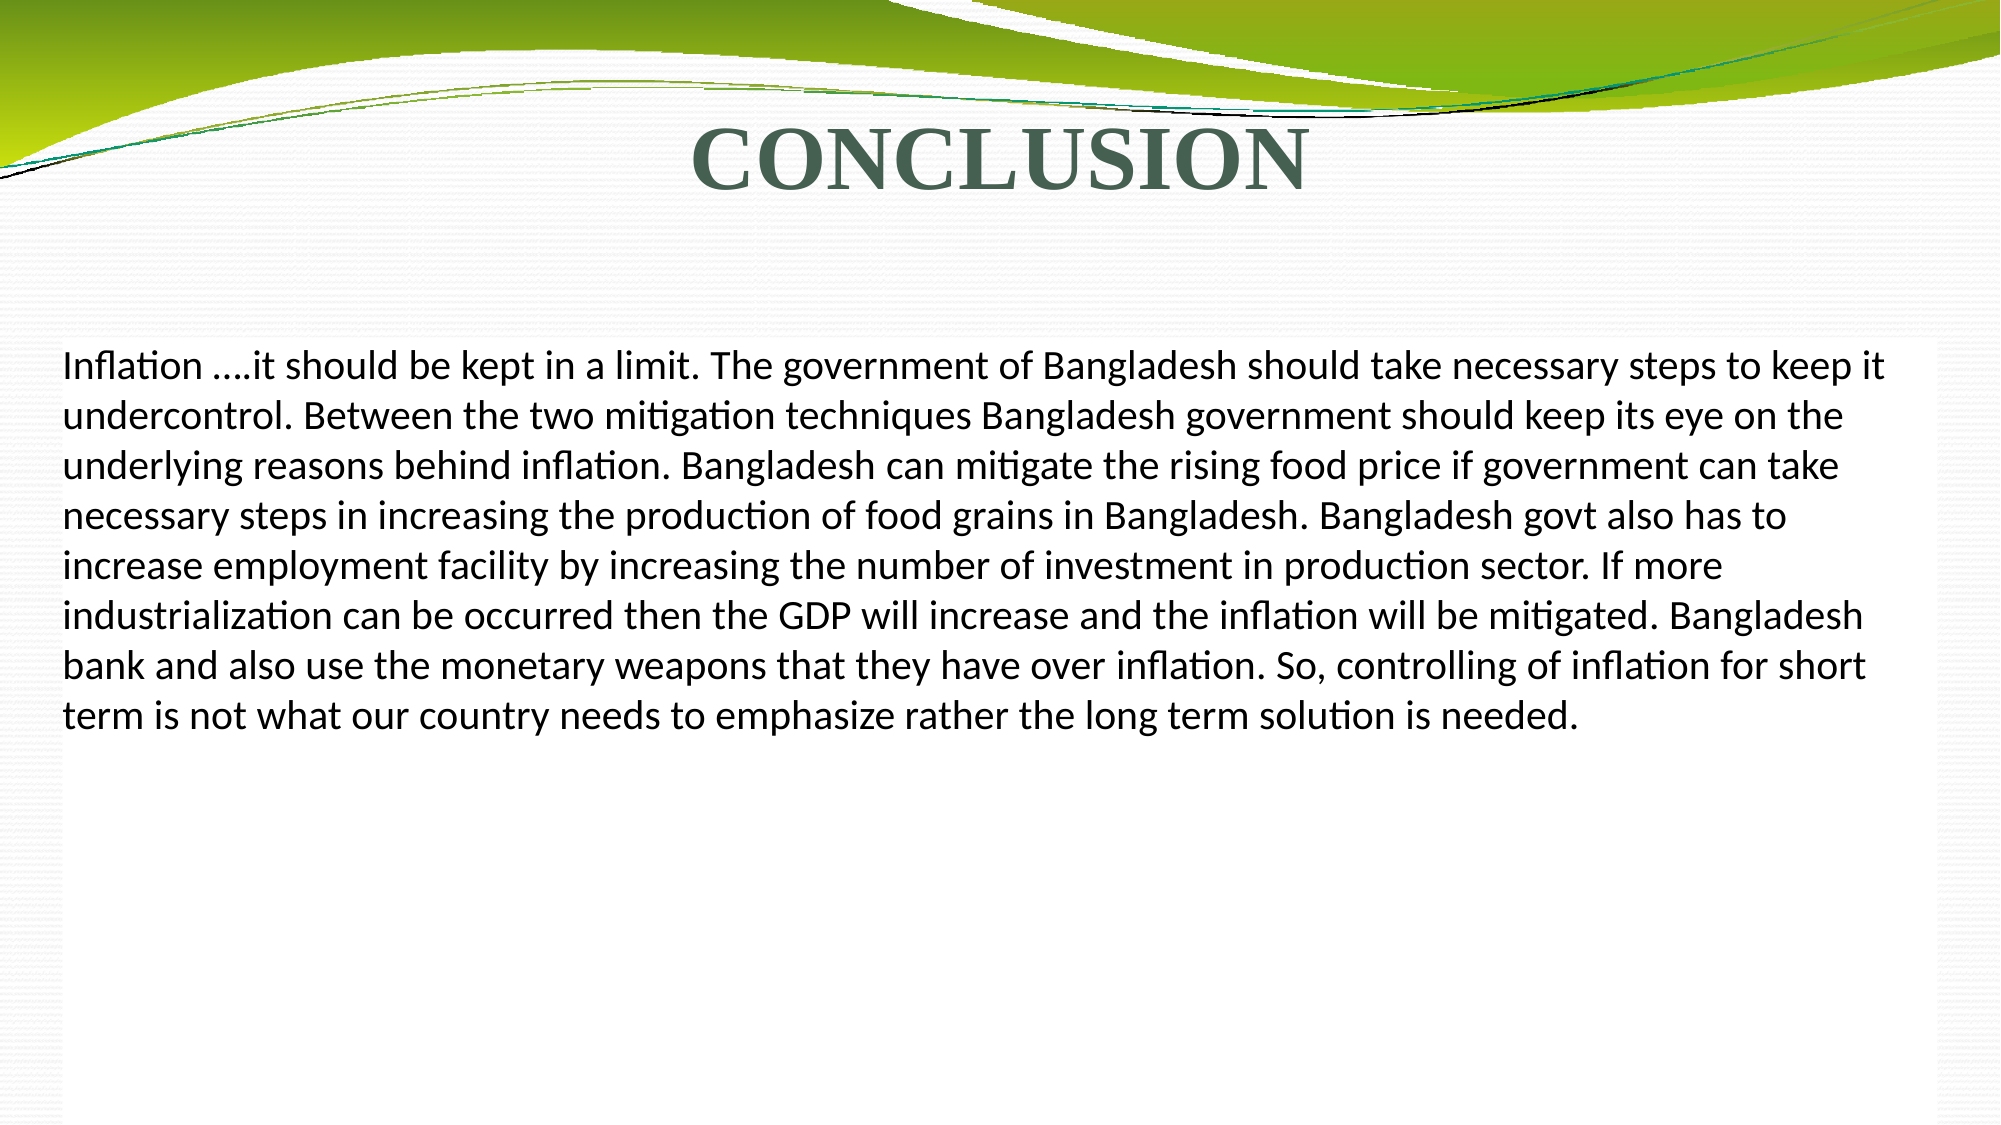

# CONCLUSION
Inflation ….it should be kept in a limit. The government of Bangladesh should take necessary steps to keep it undercontrol. Between the two mitigation techniques Bangladesh government should keep its eye on the underlying reasons behind inflation. Bangladesh can mitigate the rising food price if government can take necessary steps in increasing the production of food grains in Bangladesh. Bangladesh govt also has to increase employment facility by increasing the number of investment in production sector. If more industrialization can be occurred then the GDP will increase and the inflation will be mitigated. Bangladesh bank and also use the monetary weapons that they have over inflation. So, controlling of inflation for short term is not what our country needs to emphasize rather the long term solution is needed.